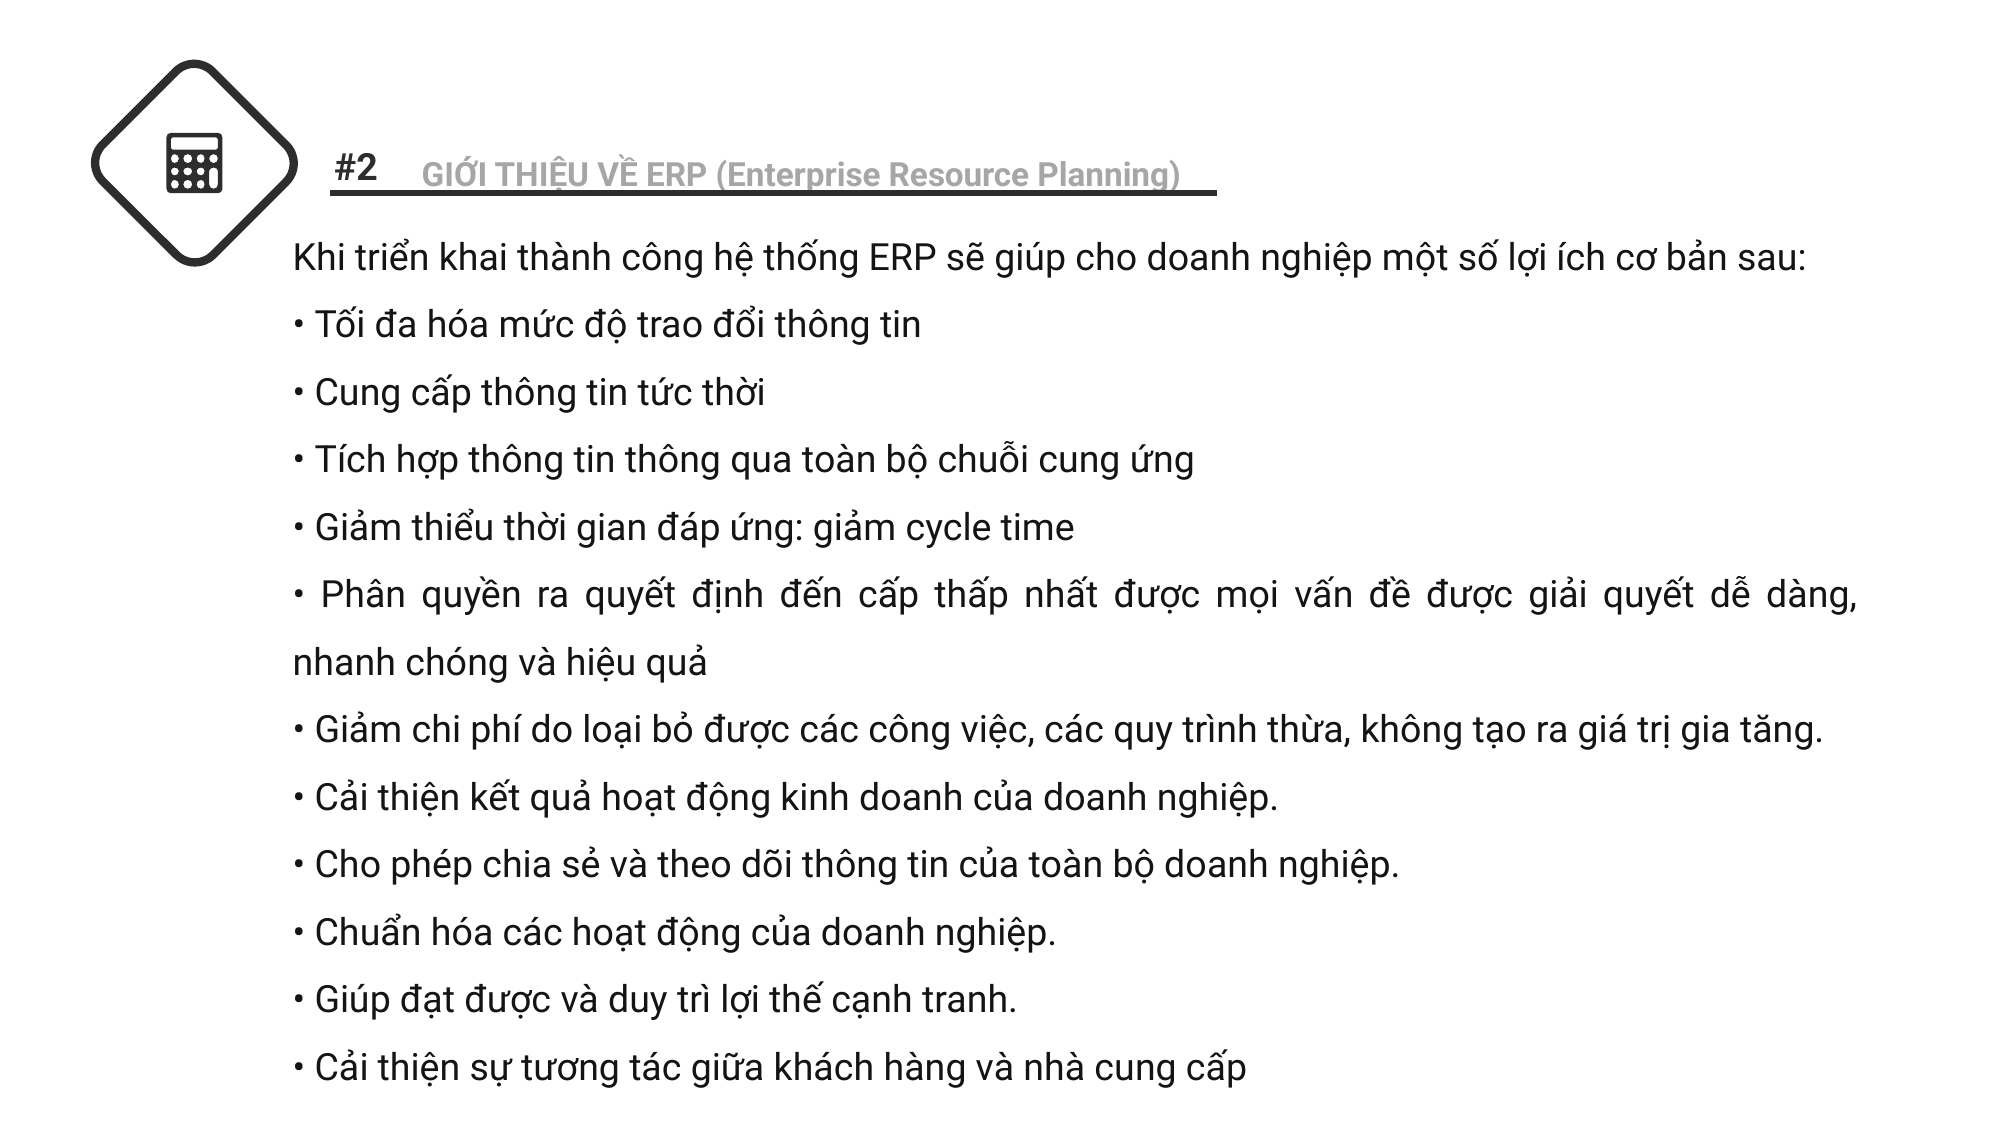

GIỚI THIỆU VỀ ERP (Enterprise Resource Planning)
#2
Khi triển khai thành công hệ thống ERP sẽ giúp cho doanh nghiệp một số lợi ích cơ bản sau:
• Tối đa hóa mức độ trao đổi thông tin
• Cung cấp thông tin tức thời
• Tích hợp thông tin thông qua toàn bộ chuỗi cung ứng
• Giảm thiểu thời gian đáp ứng: giảm cycle time
• Phân quyền ra quyết định đến cấp thấp nhất được mọi vấn đề được giải quyết dễ dàng, nhanh chóng và hiệu quả
• Giảm chi phí do loại bỏ được các công việc, các quy trình thừa, không tạo ra giá trị gia tăng.
• Cải thiện kết quả hoạt động kinh doanh của doanh nghiệp.
• Cho phép chia sẻ và theo dõi thông tin của toàn bộ doanh nghiệp.
• Chuẩn hóa các hoạt động của doanh nghiệp.
• Giúp đạt được và duy trì lợi thế cạnh tranh.
• Cải thiện sự tương tác giữa khách hàng và nhà cung cấp